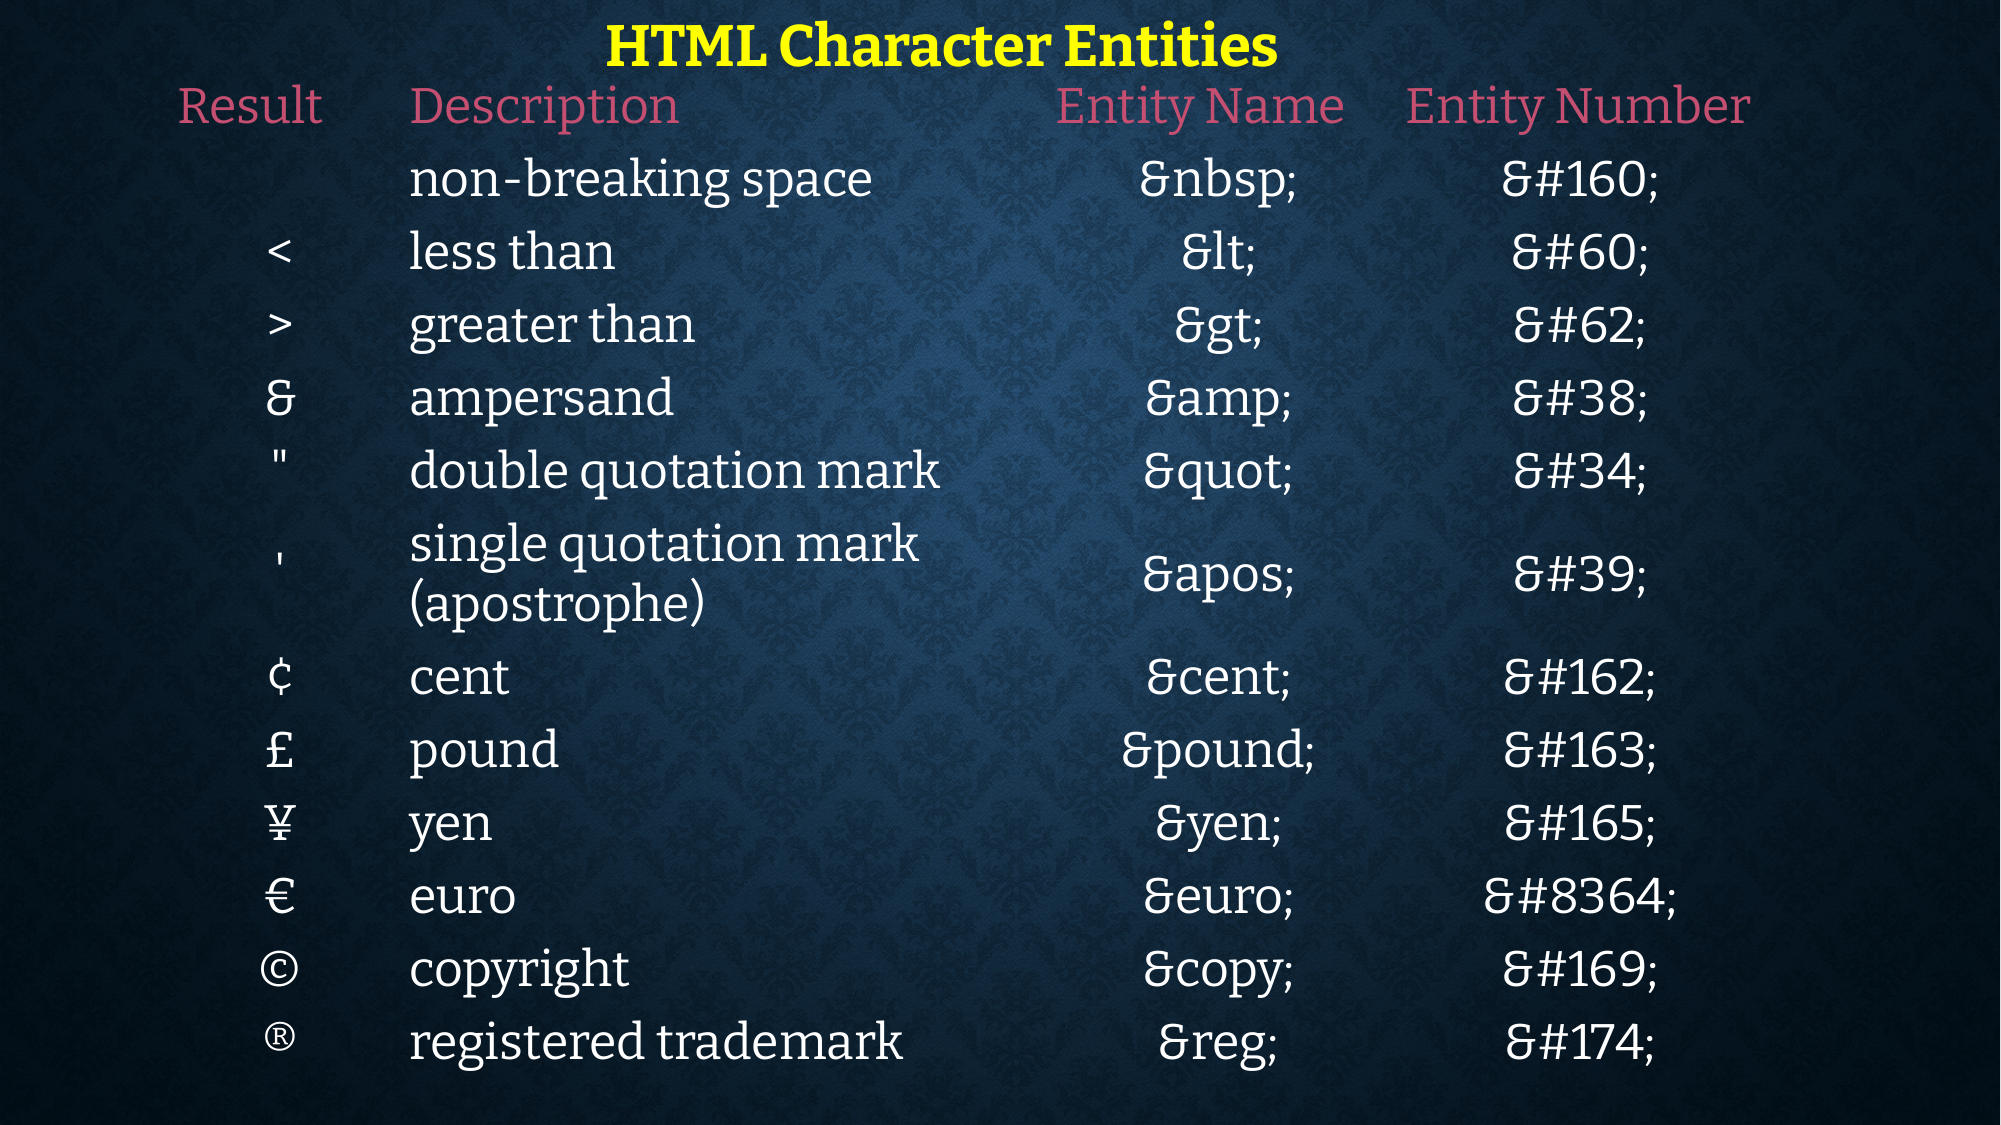

HTML Character Entities
| Result | Description | Entity Name | Entity Number |
| --- | --- | --- | --- |
|  | non-breaking space | &nbsp; | &#160; |
| < | less than | &lt; | &#60; |
| > | greater than | &gt; | &#62; |
| & | ampersand | &amp; | &#38; |
| " | double quotation mark | &quot; | &#34; |
| ' | single quotation mark (apostrophe) | &apos; | &#39; |
| ¢ | cent | &cent; | &#162; |
| £ | pound | &pound; | &#163; |
| ¥ | yen | &yen; | &#165; |
| € | euro | &euro; | &#8364; |
| © | copyright | &copy; | &#169; |
| ® | registered trademark | &reg; | &#174; |